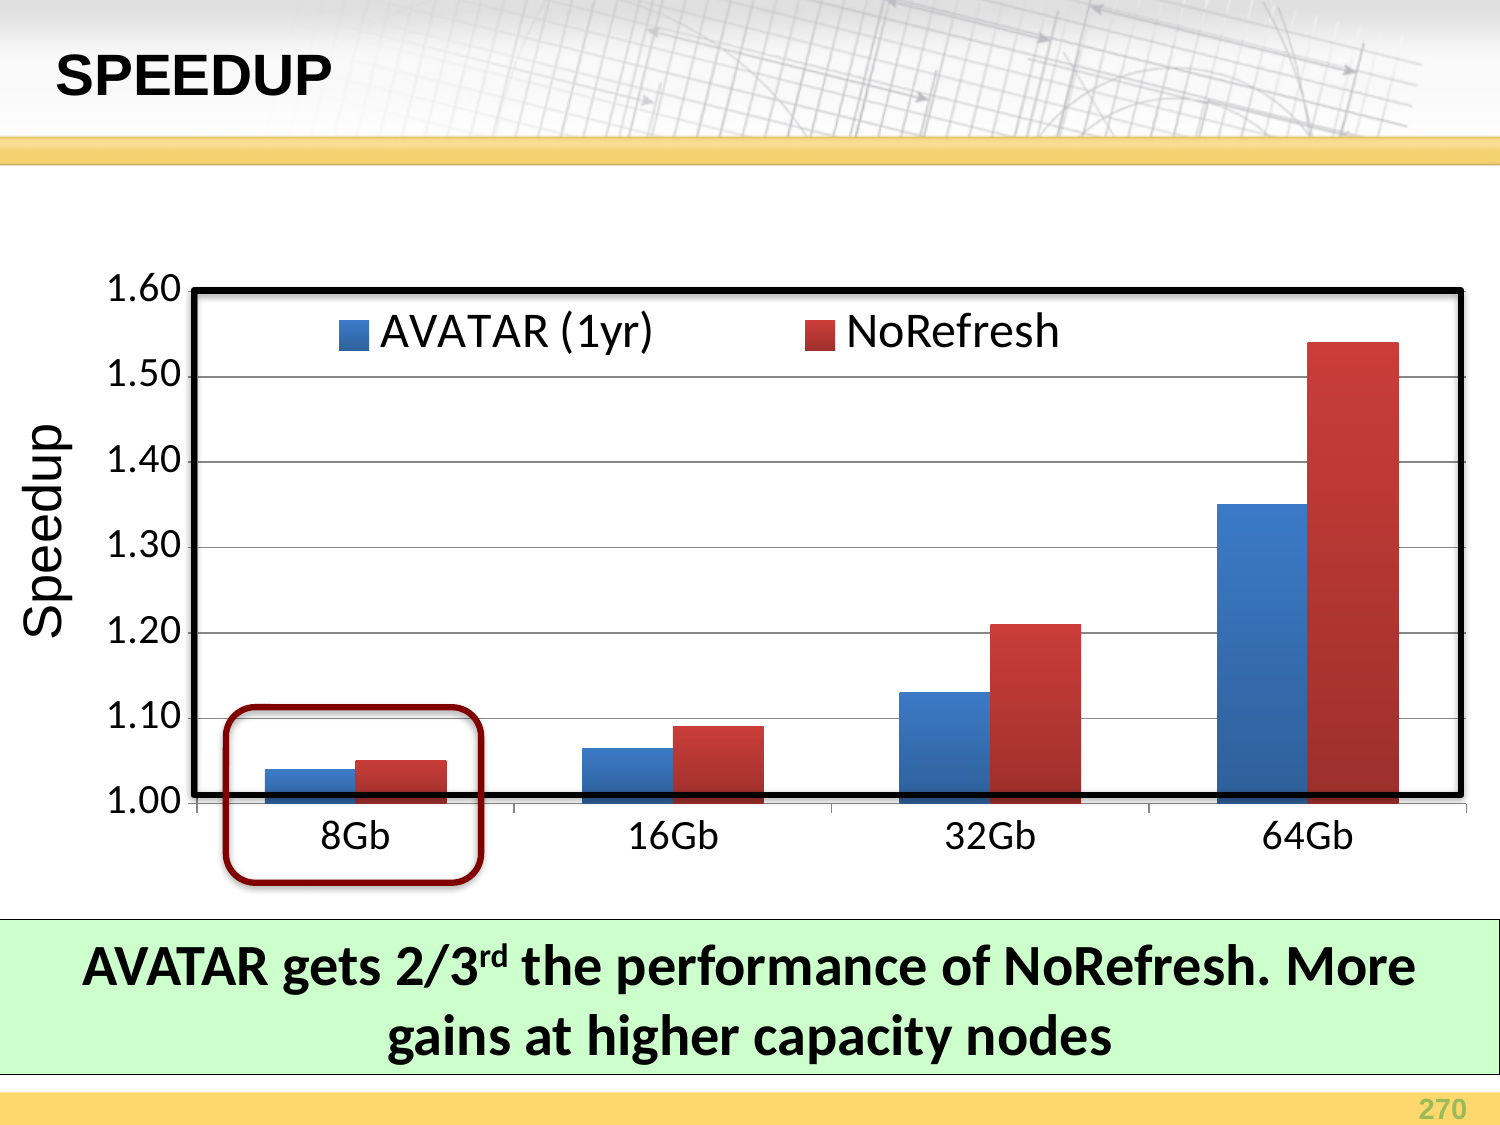

# SPEEDUP

### Chart

| Category | AVATAR (1yr) | NoRefresh |
|---|---|---|
| 8Gb | 1.04 | 1.05 |
| 16Gb | 1.065 | 1.09 |
| 32Gb | 1.13 | 1.21 |
| 64Gb | 1.35 | 1.54 |
Speedup

AVATAR gets 2/3rd the performance of NoRefresh. More gains at higher capacity nodes
270